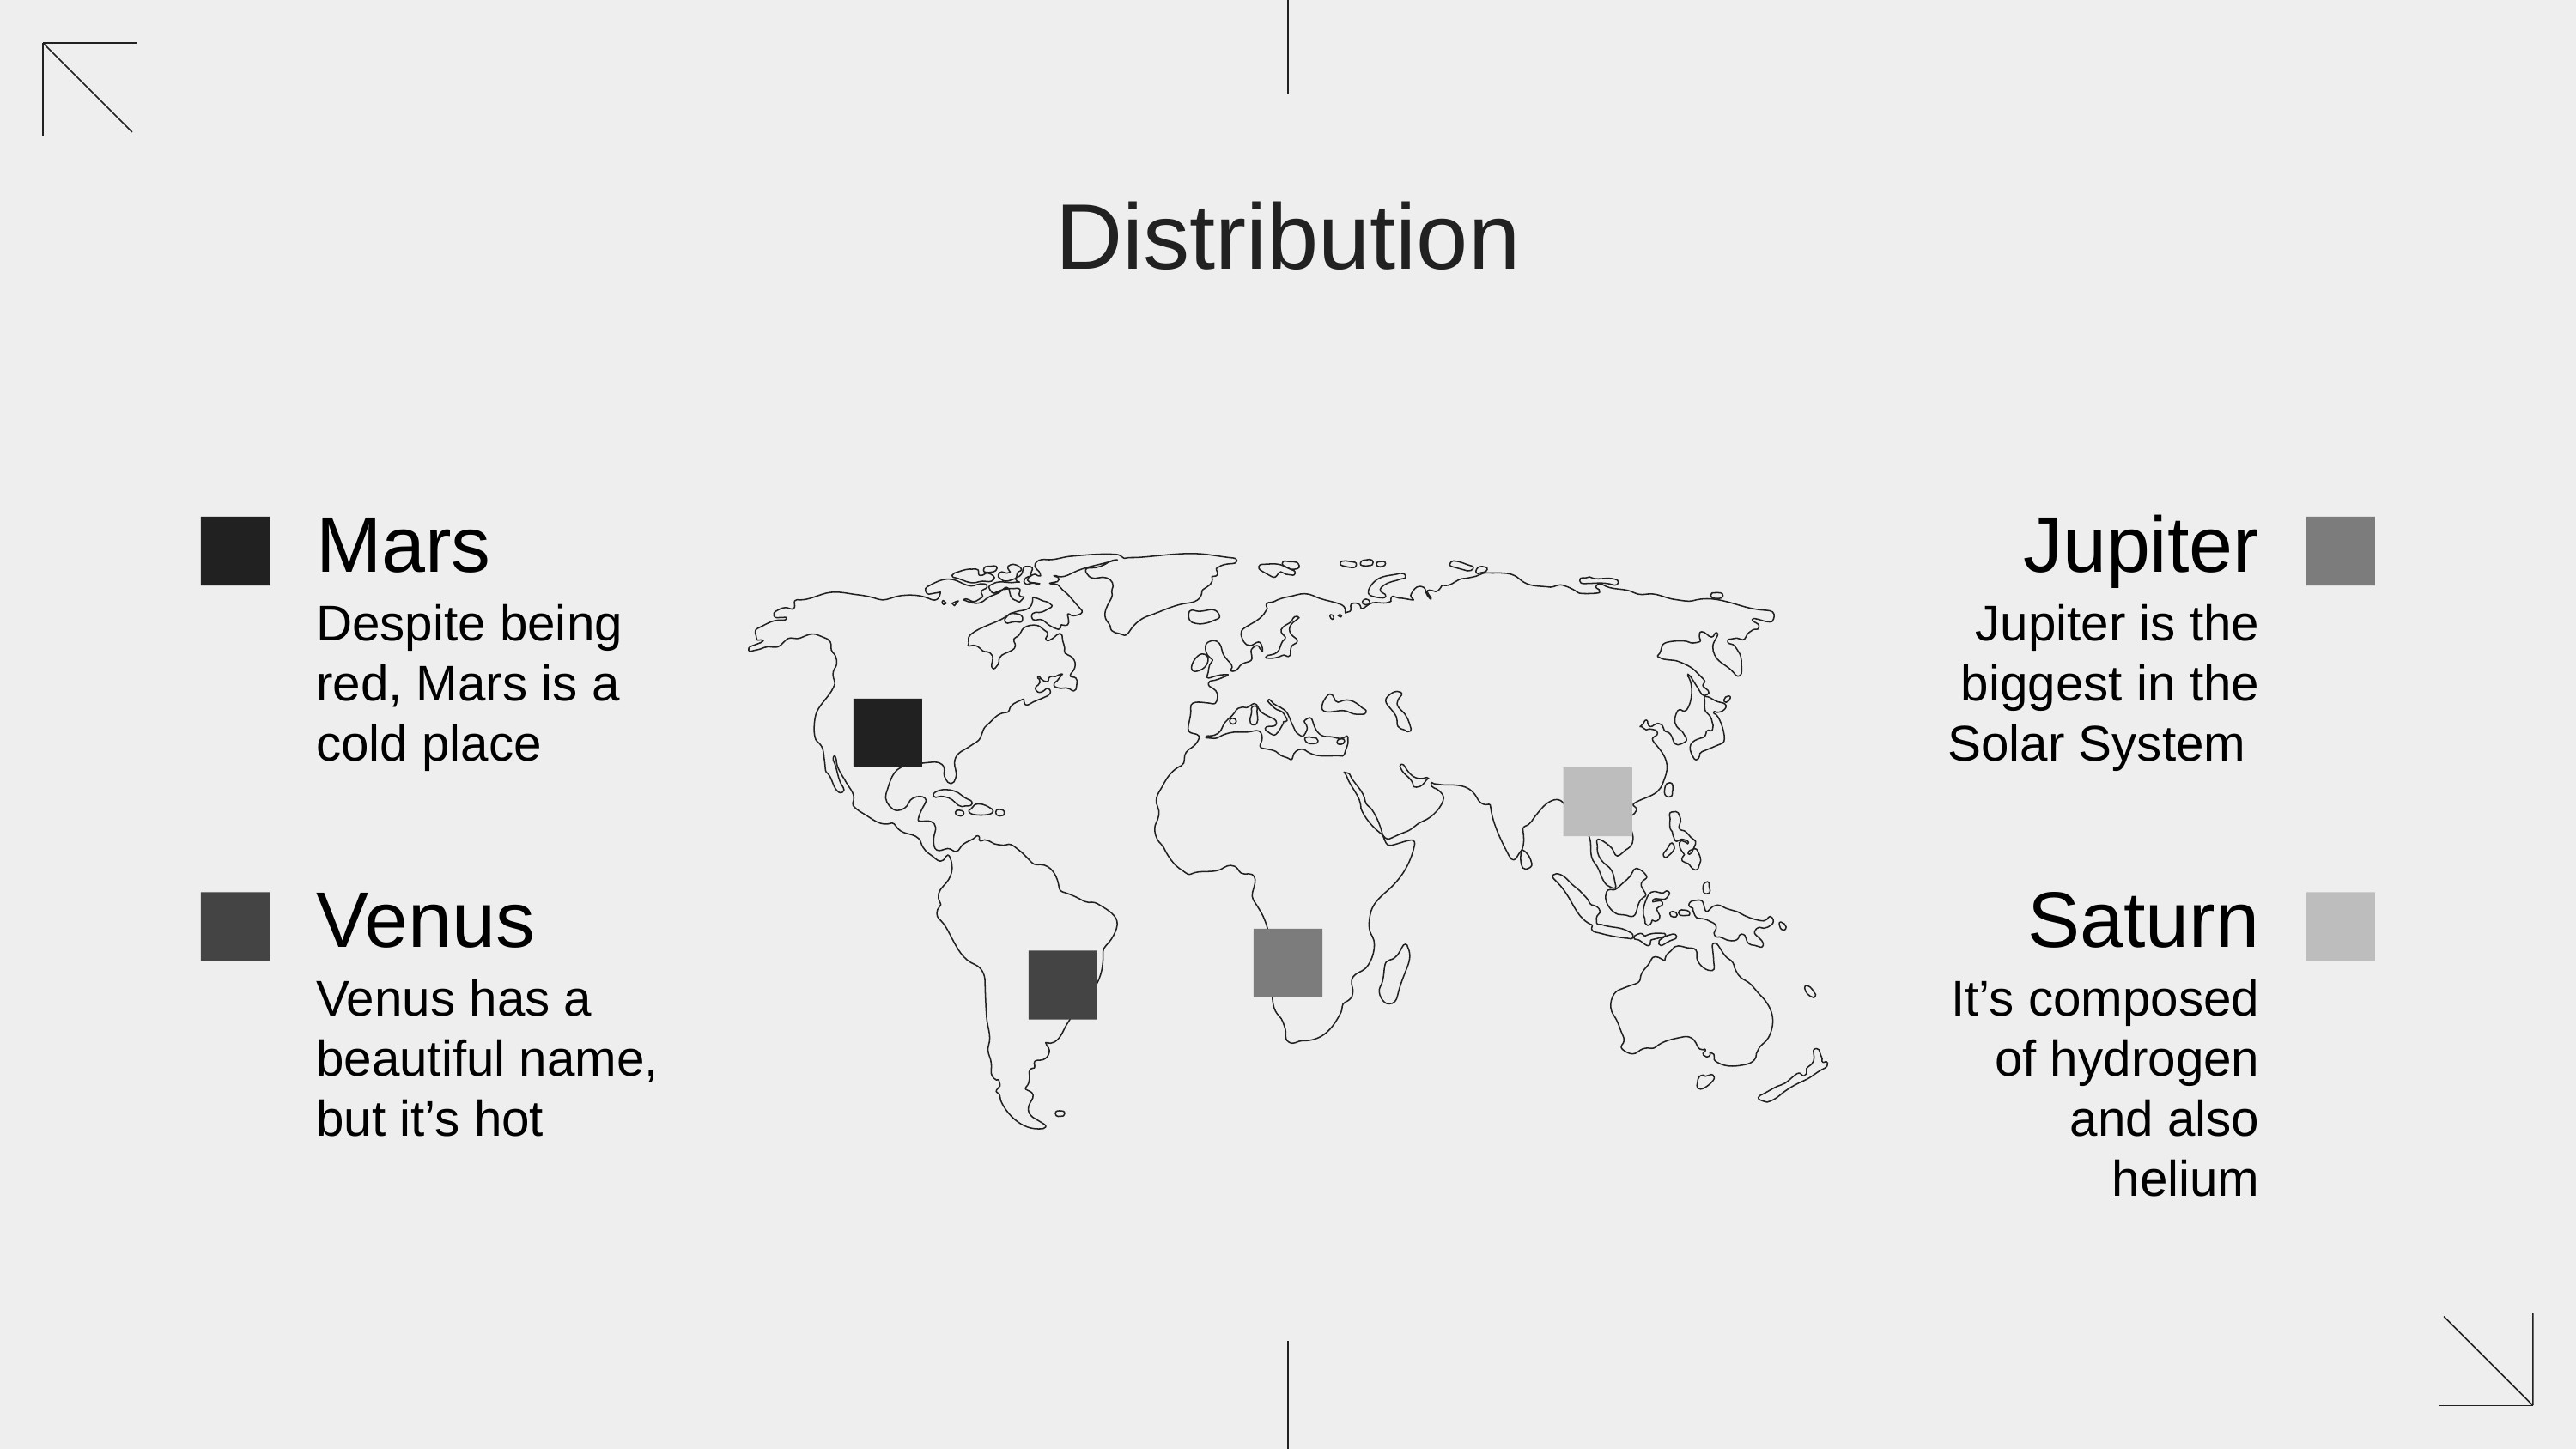

# Distribution
Mars
Jupiter

Despite being red, Mars is a cold place
Jupiter is the biggest in the Solar System

Venus
Saturn

Venus has a beautiful name, but it’s hot
It’s composed of hydrogen and also helium